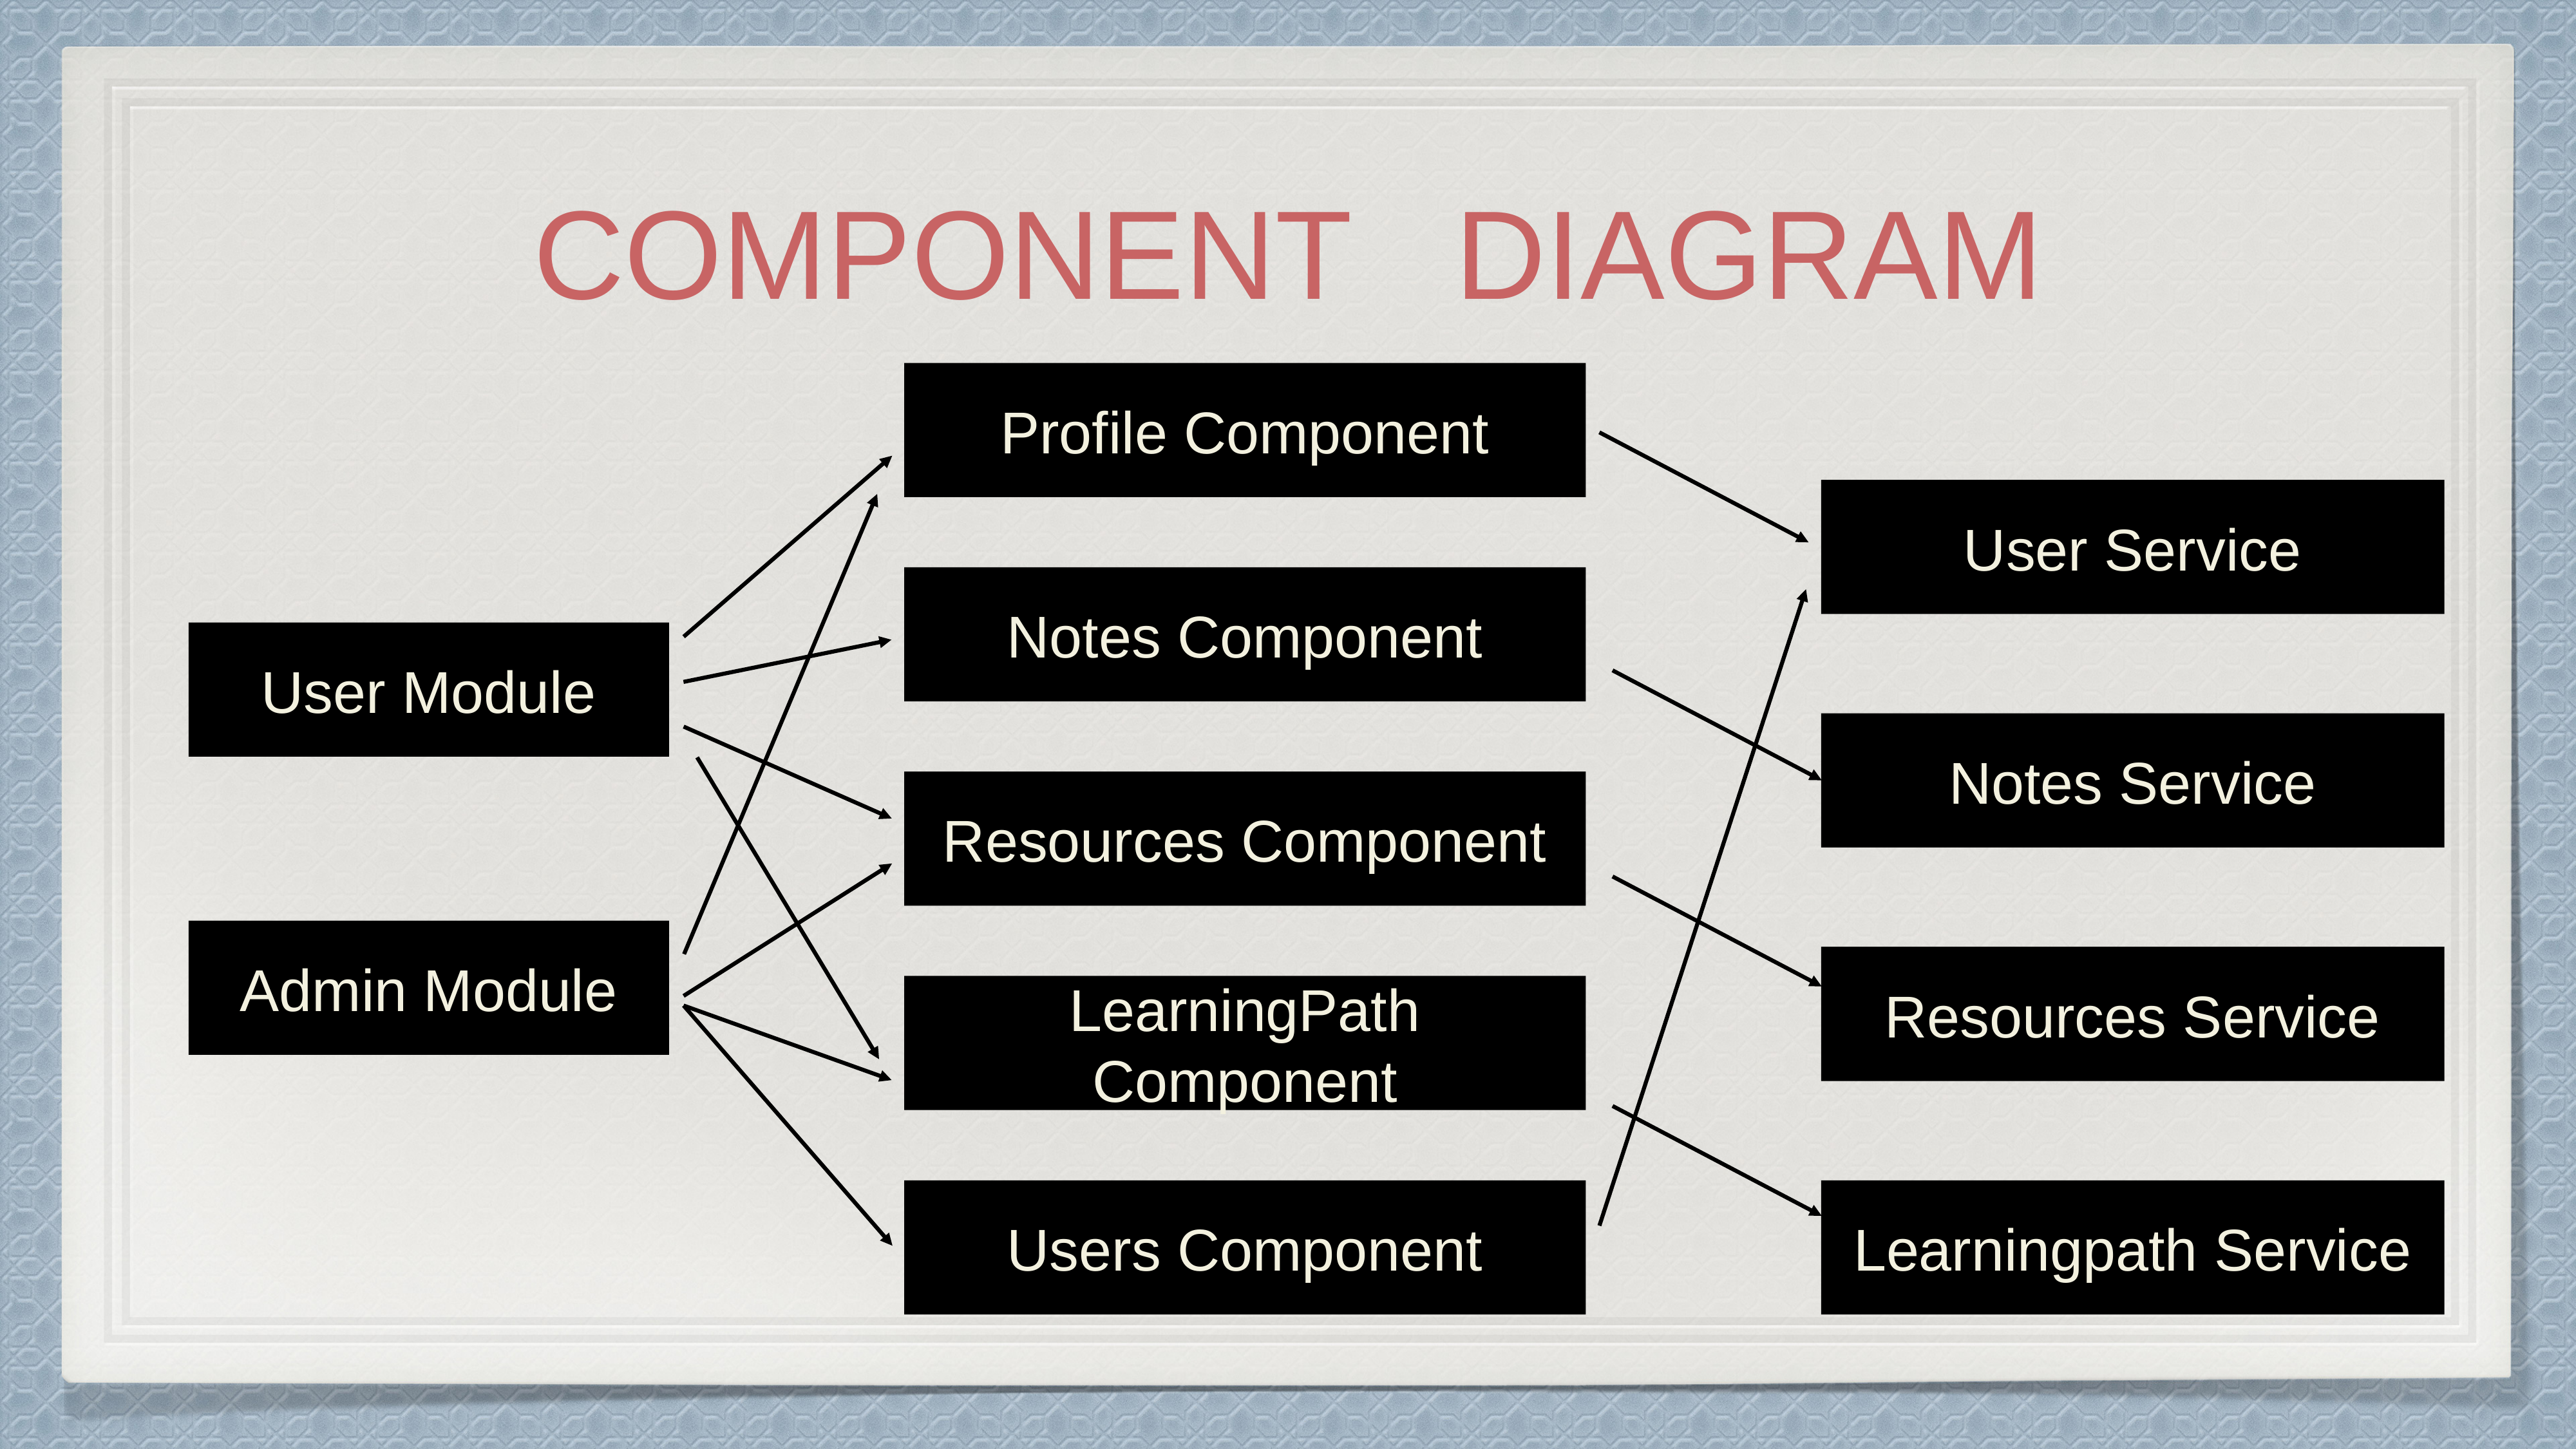

COMPONENT   DIAGRAM

Profile Component

User Service

Notes Component

User Module

Notes Service

Resources Component

Admin Module

Resources Service

LearningPath Component

Users Component

Learningpath Service